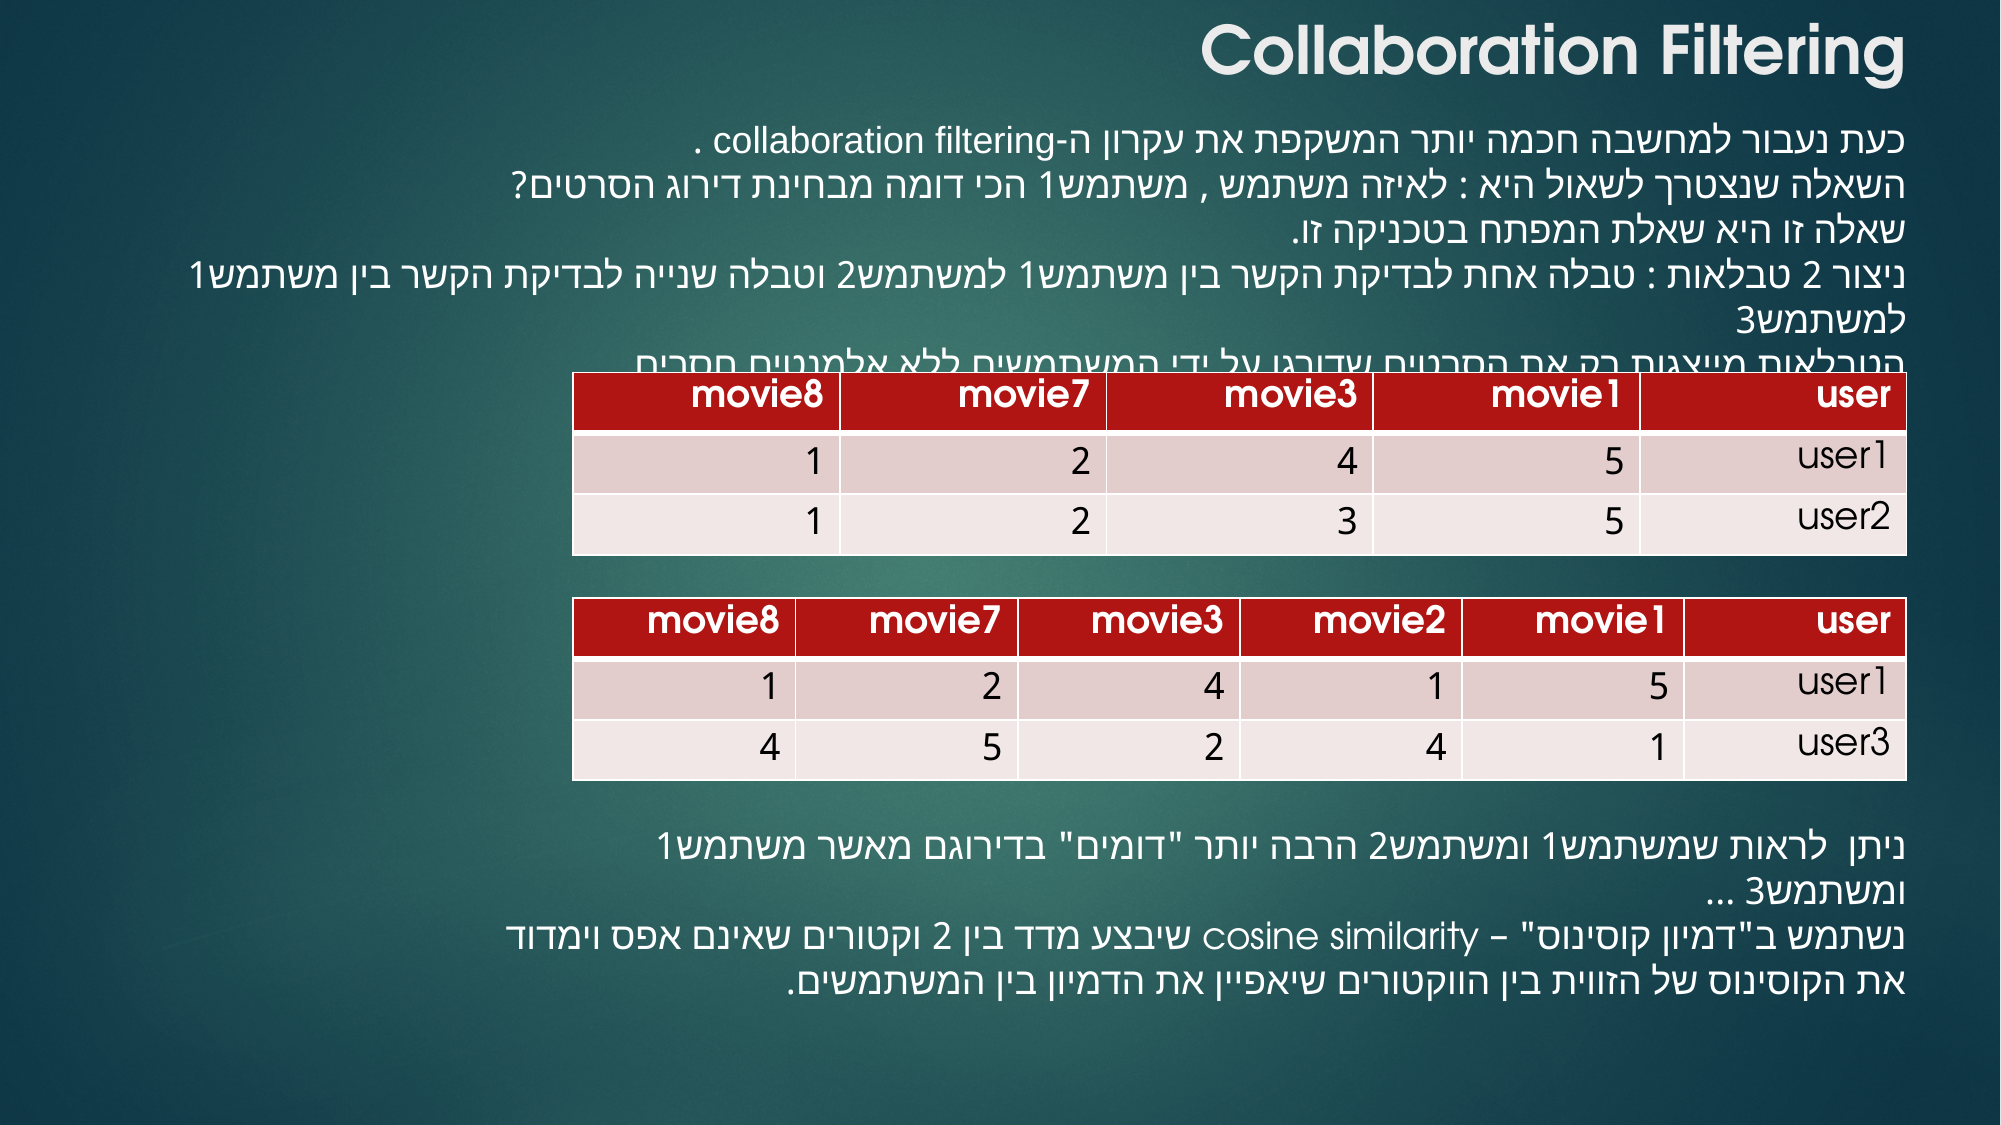

# Collaboration Filtering
כעת נעבור למחשבה חכמה יותר המשקפת את עקרון ה-collaboration filtering .
השאלה שנצטרך לשאול היא : לאיזה משתמש , משתמש1 הכי דומה מבחינת דירוג הסרטים?
שאלה זו היא שאלת המפתח בטכניקה זו.
ניצור 2 טבלאות : טבלה אחת לבדיקת הקשר בין משתמש1 למשתמש2 וטבלה שנייה לבדיקת הקשר בין משתמש1 למשתמש3
הטבלאות מייצגות רק את הסרטים שדורגו על ידי המשתמשים ללא אלמנטים חסרים.

| movie8 | movie7 | movie3 | movie1 | user |
| --- | --- | --- | --- | --- |
| 1 | 2 | 4 | 5 | user1 |
| 1 | 2 | 3 | 5 | user2 |
| movie8 | movie7 | movie3 | movie2 | movie1 | user |
| --- | --- | --- | --- | --- | --- |
| 1 | 2 | 4 | 1 | 5 | user1 |
| 4 | 5 | 2 | 4 | 1 | user3 |
ניתן  לראות שמשתמש1 ומשתמש2 הרבה יותר "דומים" בדירוגם מאשר משתמש1 ומשתמש3 ...
נשתמש ב"דמיון קוסינוס" – cosine similarity שיבצע מדד בין 2 וקטורים שאינם אפס וימדוד את הקוסינוס של הזווית בין הווקטורים שיאפיין את הדמיון בין המשתמשים.